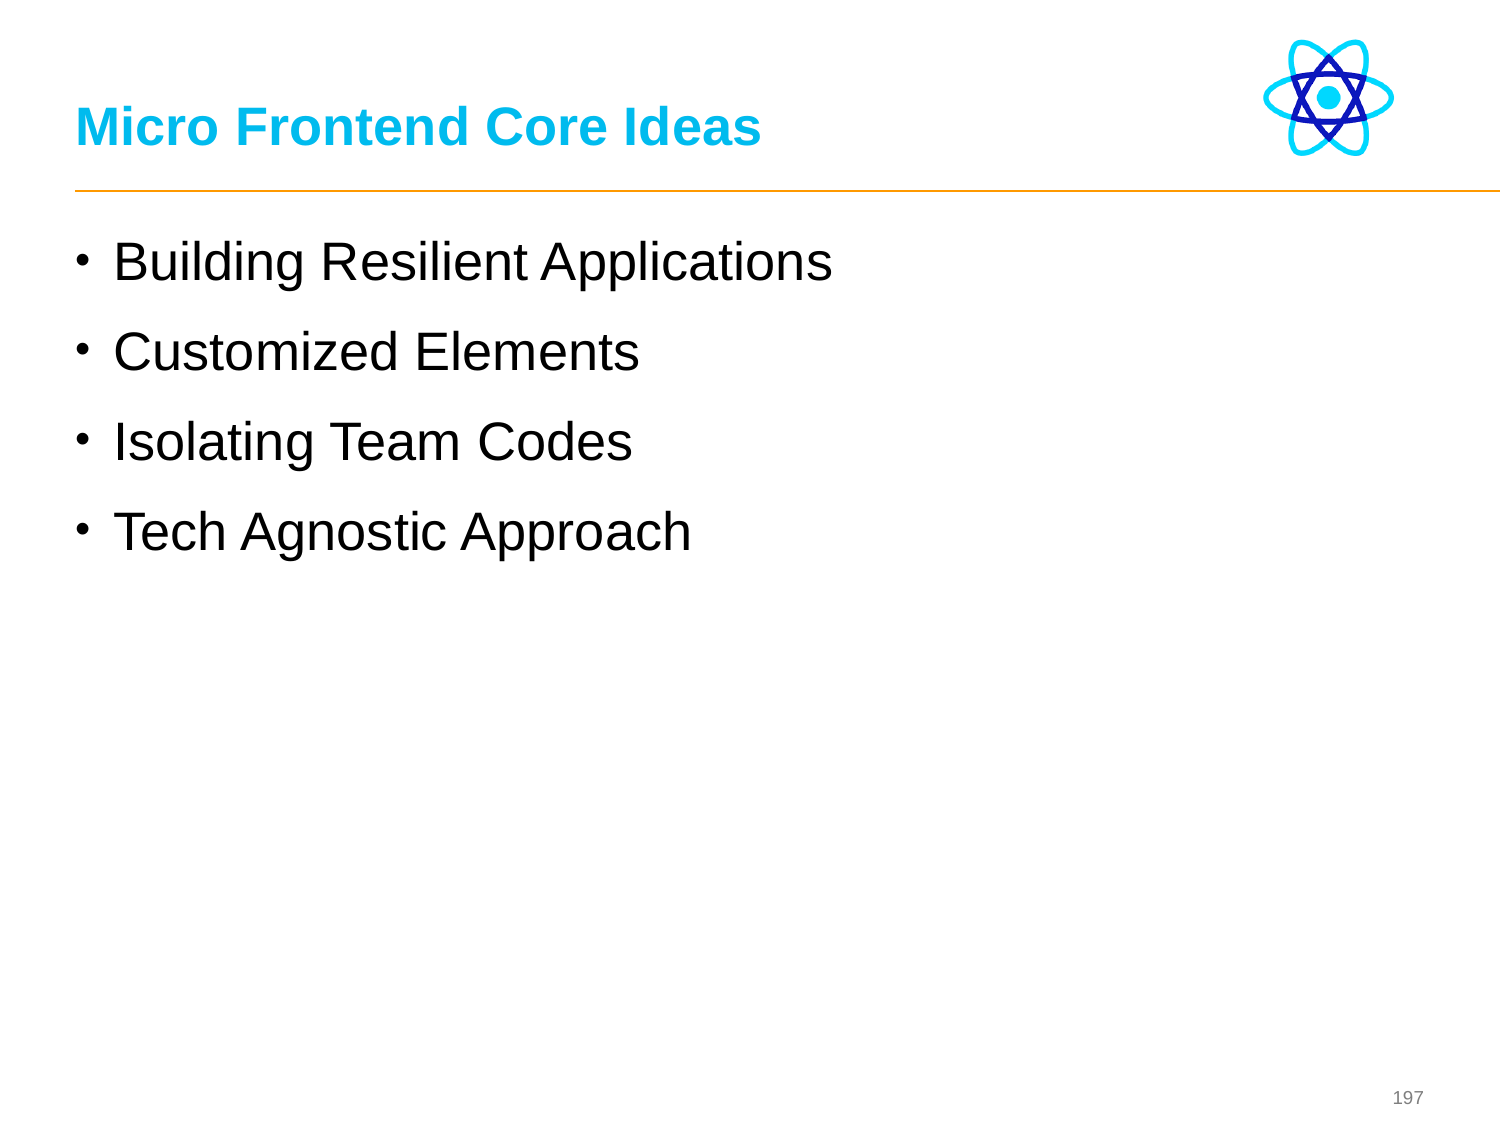

# Micro Frontend Core Ideas
Building Resilient Applications
Customized Elements
Isolating Team Codes
Tech Agnostic Approach